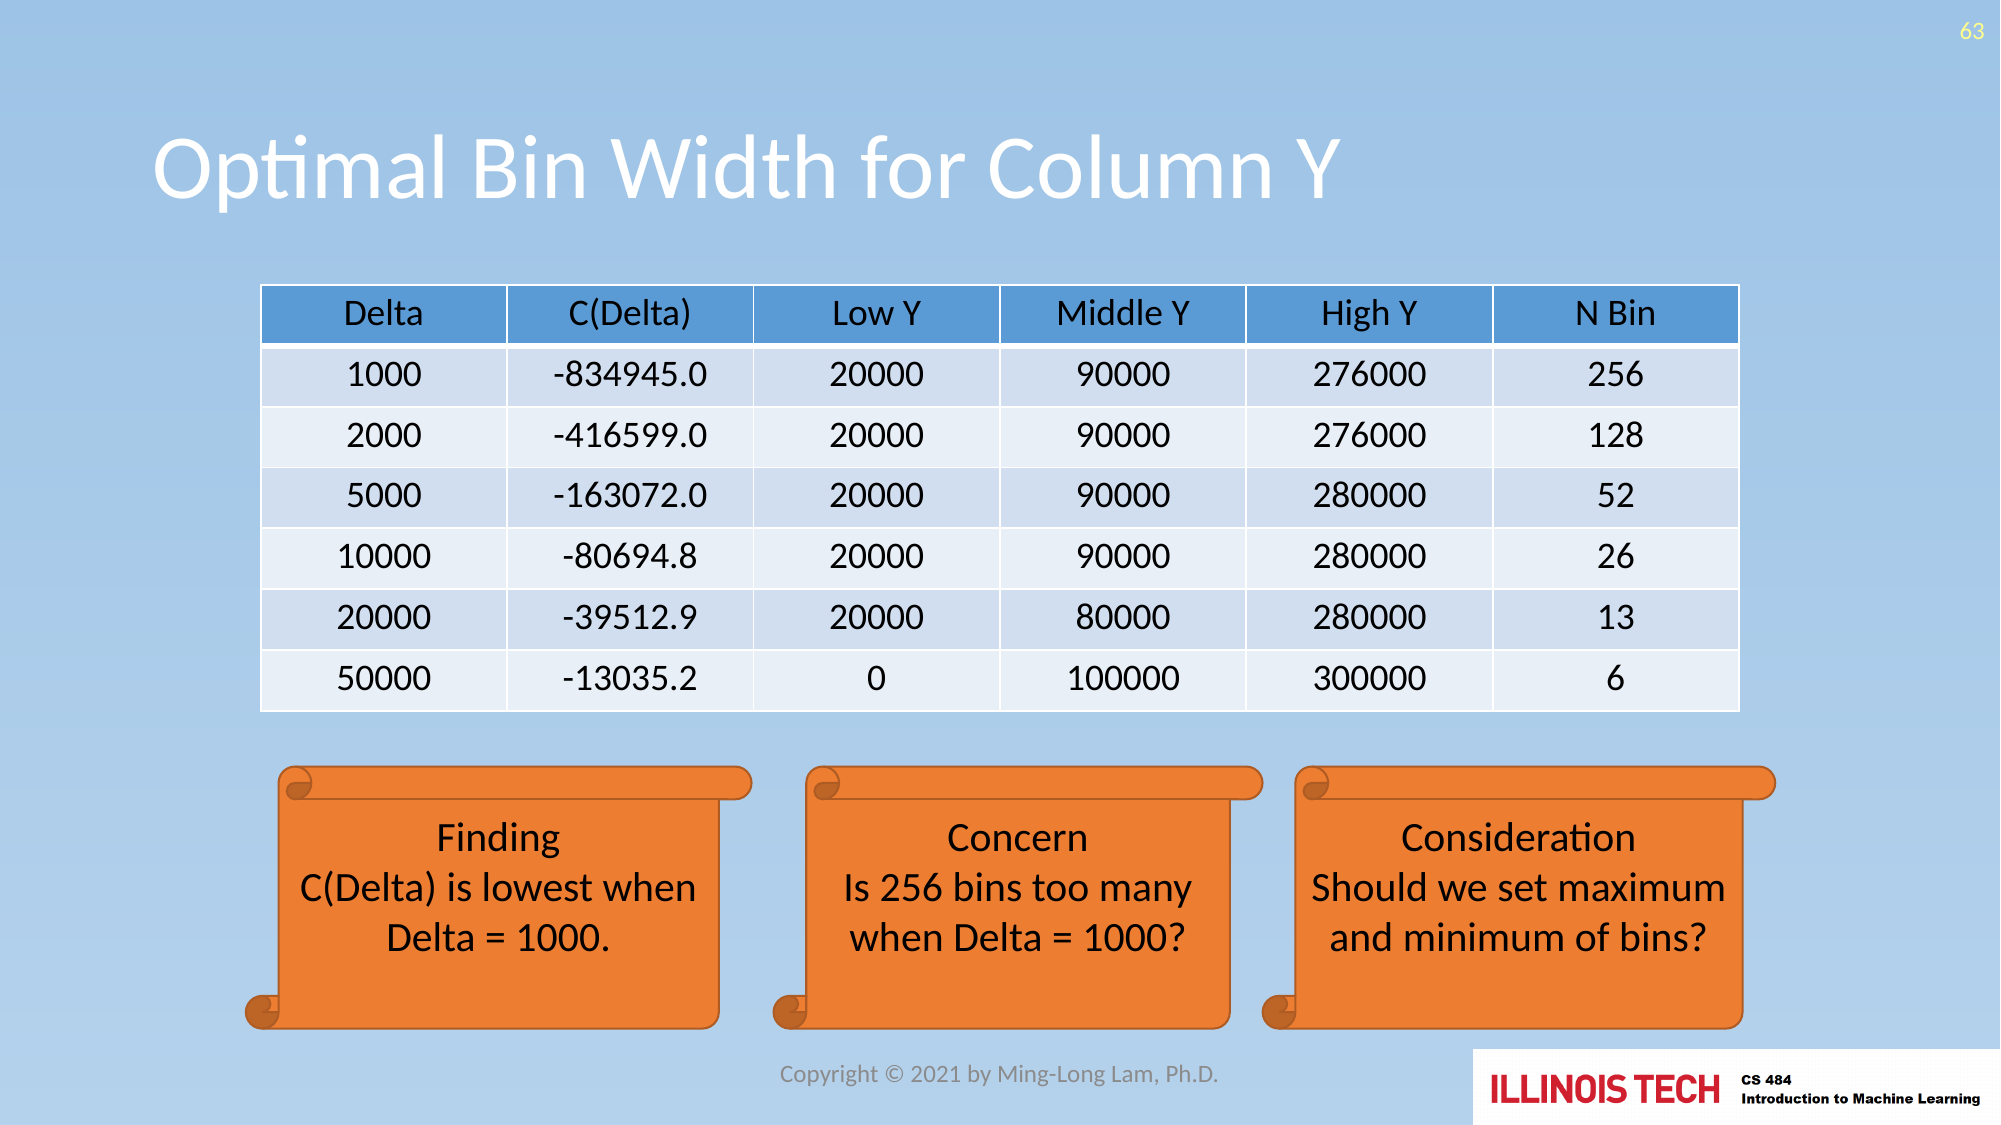

63
# Optimal Bin Width for Column Y
| Delta | C(Delta) | Low Y | Middle Y | High Y | N Bin |
| --- | --- | --- | --- | --- | --- |
| 1000 | -834945.0 | 20000 | 90000 | 276000 | 256 |
| 2000 | -416599.0 | 20000 | 90000 | 276000 | 128 |
| 5000 | -163072.0 | 20000 | 90000 | 280000 | 52 |
| 10000 | -80694.8 | 20000 | 90000 | 280000 | 26 |
| 20000 | -39512.9 | 20000 | 80000 | 280000 | 13 |
| 50000 | -13035.2 | 0 | 100000 | 300000 | 6 |
Finding
C(Delta) is lowest when Delta = 1000.

Concern
Is 256 bins too many when Delta = 1000?

Consideration
Should we set maximum and minimum of bins?

Copyright © 2021 by Ming-Long Lam, Ph.D.